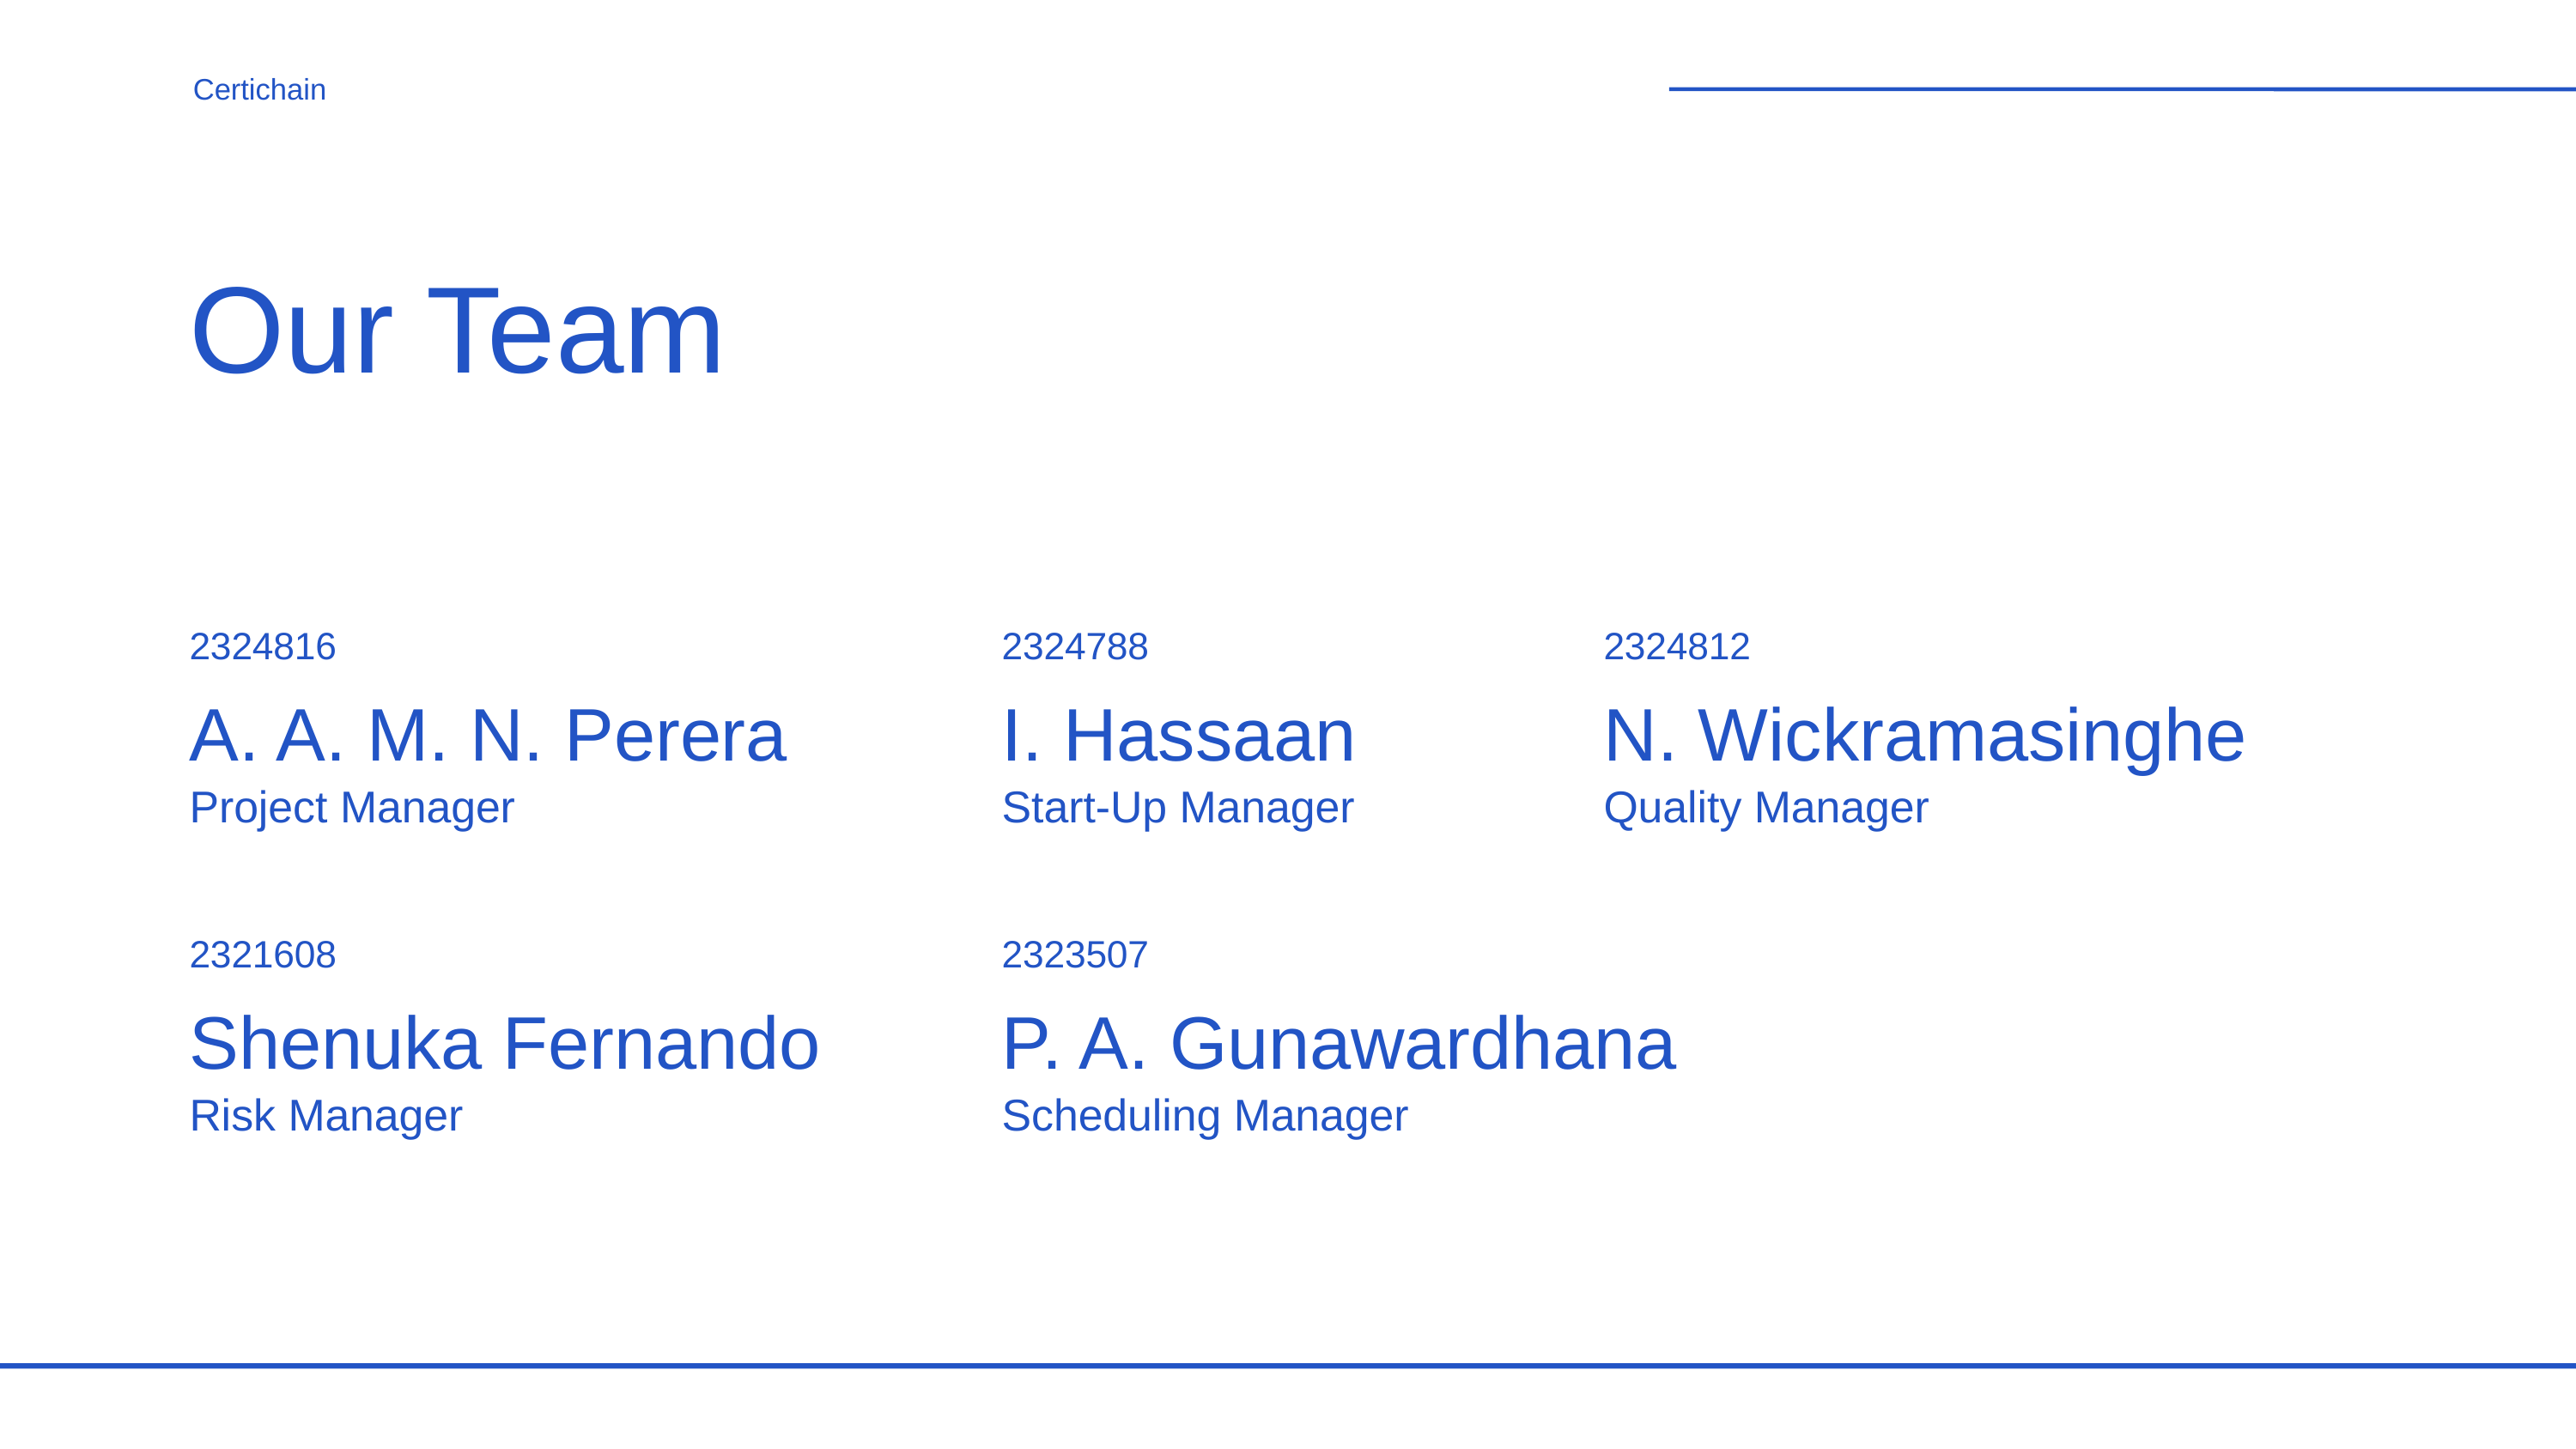

Certichain

Our Team
2324816
2324788
2324812
A. A. M. N. Perera
I. Hassaan
N. Wickramasinghe
Project Manager
Start-Up Manager
Quality Manager
2321608
2323507
Shenuka Fernando
P. A. Gunawardhana
Risk Manager
Scheduling Manager